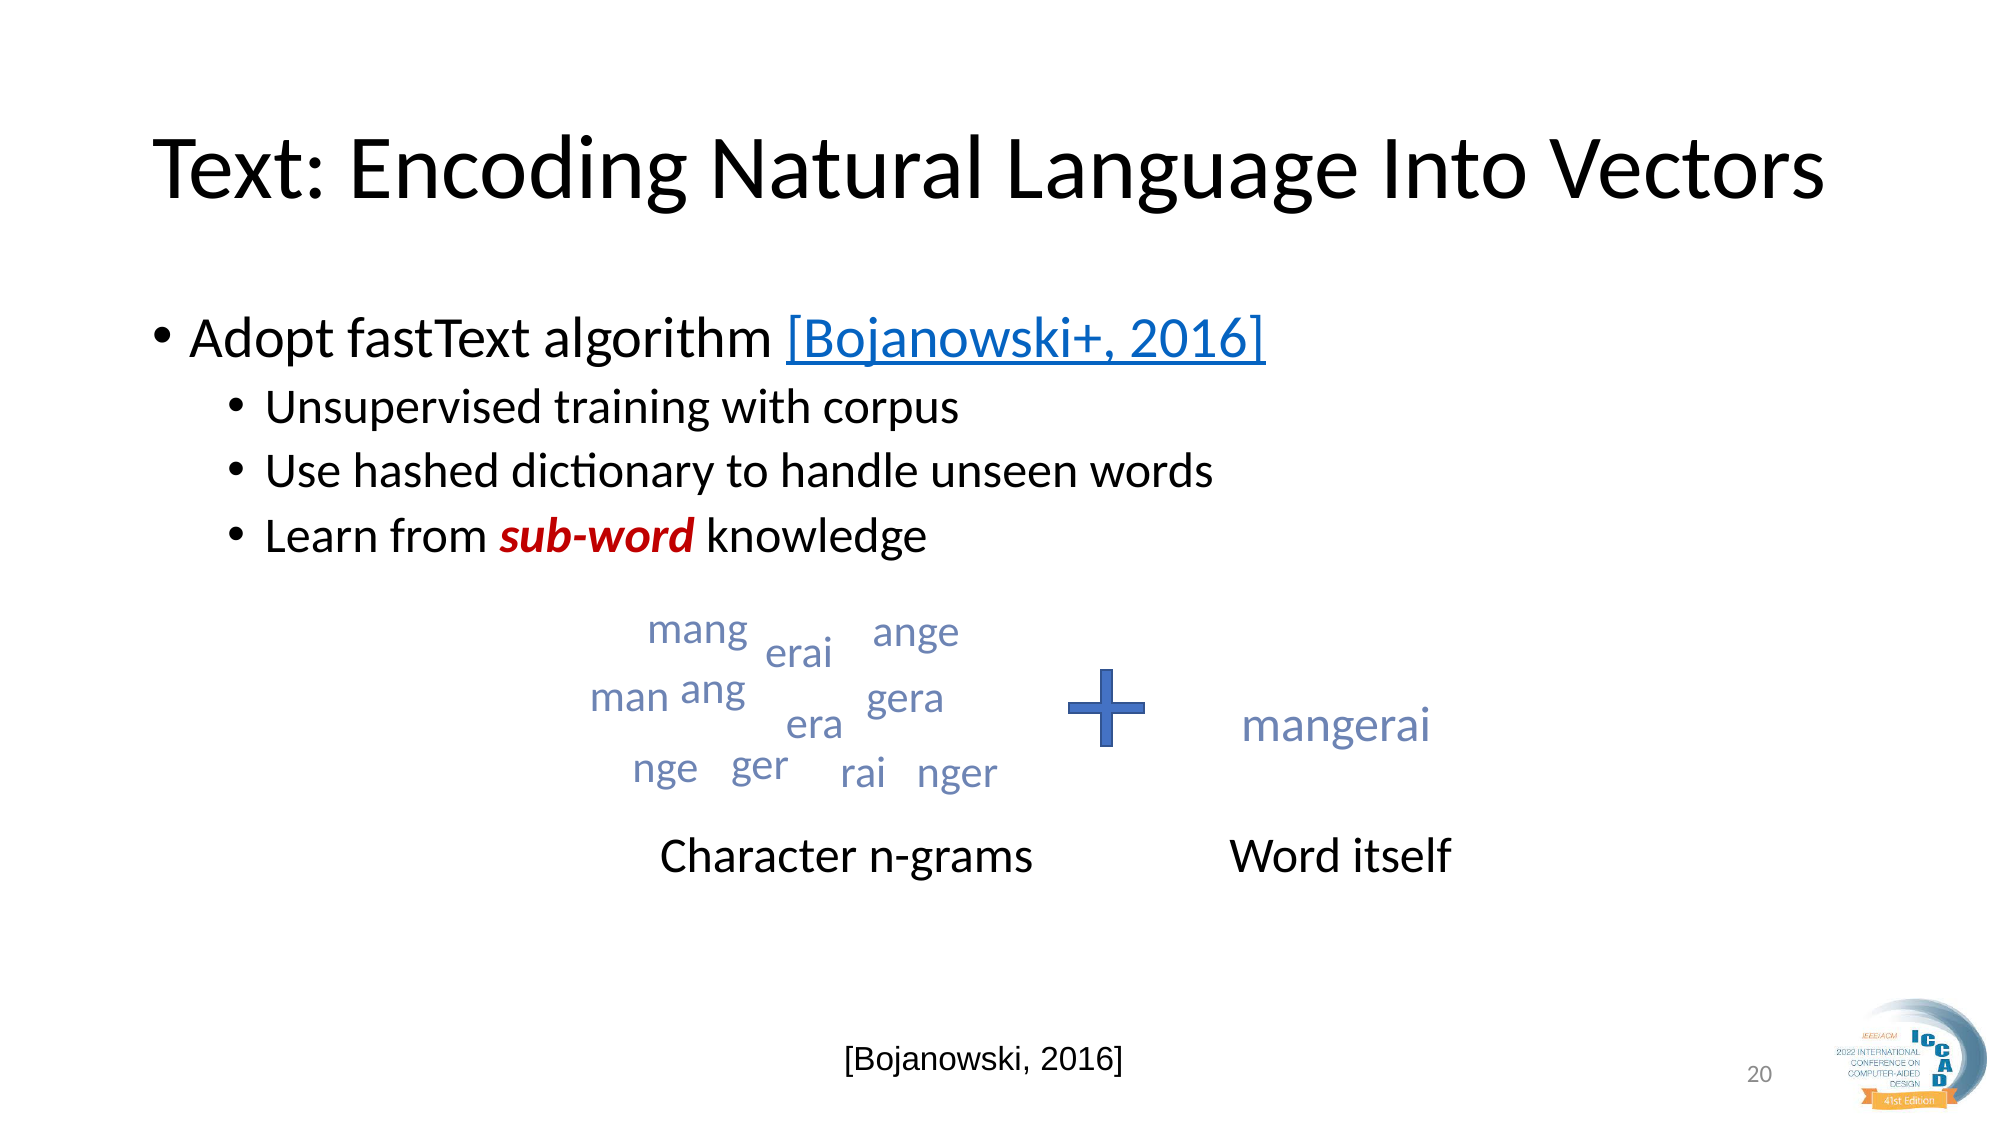

# Text: Encoding Natural Language Into Vectors
Adopt fastText algorithm [Bojanowski+, 2016]
Unsupervised training with corpus
Use hashed dictionary to handle unseen words
Learn from sub-word knowledge

mang
ange
erai
ang
man
gera

mangerai
era
ger
nge
rai
nger
Character n-grams
Word itself
[Bojanowski, 2016]
20